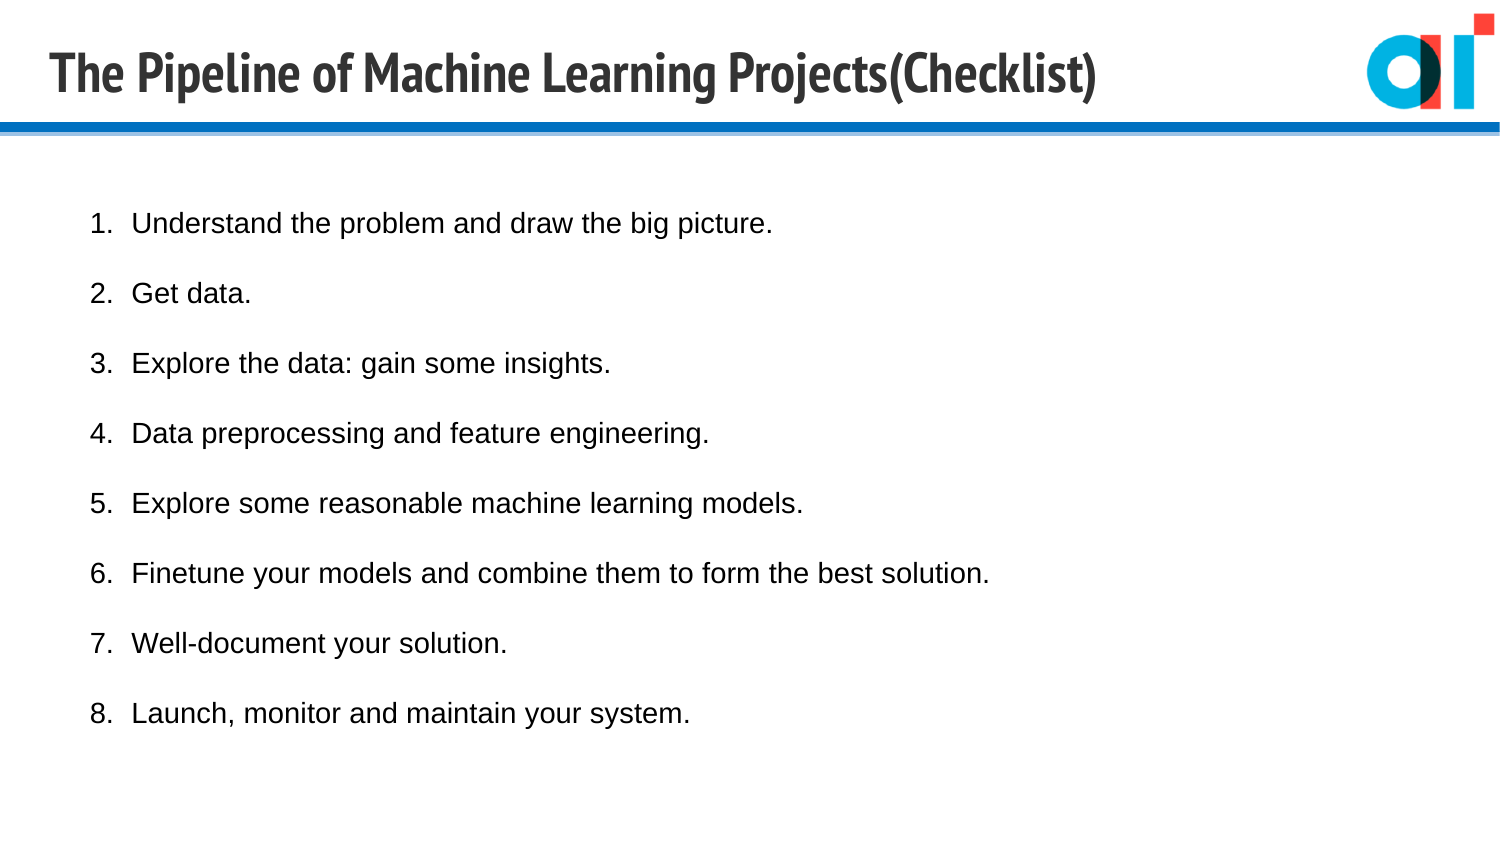

The Pipeline of Machine Learning Projects(Checklist)
Understand the problem and draw the big picture.

Get data.

Explore the data: gain some insights.

Data preprocessing and feature engineering.

Explore some reasonable machine learning models.

Finetune your models and combine them to form the best solution.

Well-document your solution.

Launch, monitor and maintain your system.